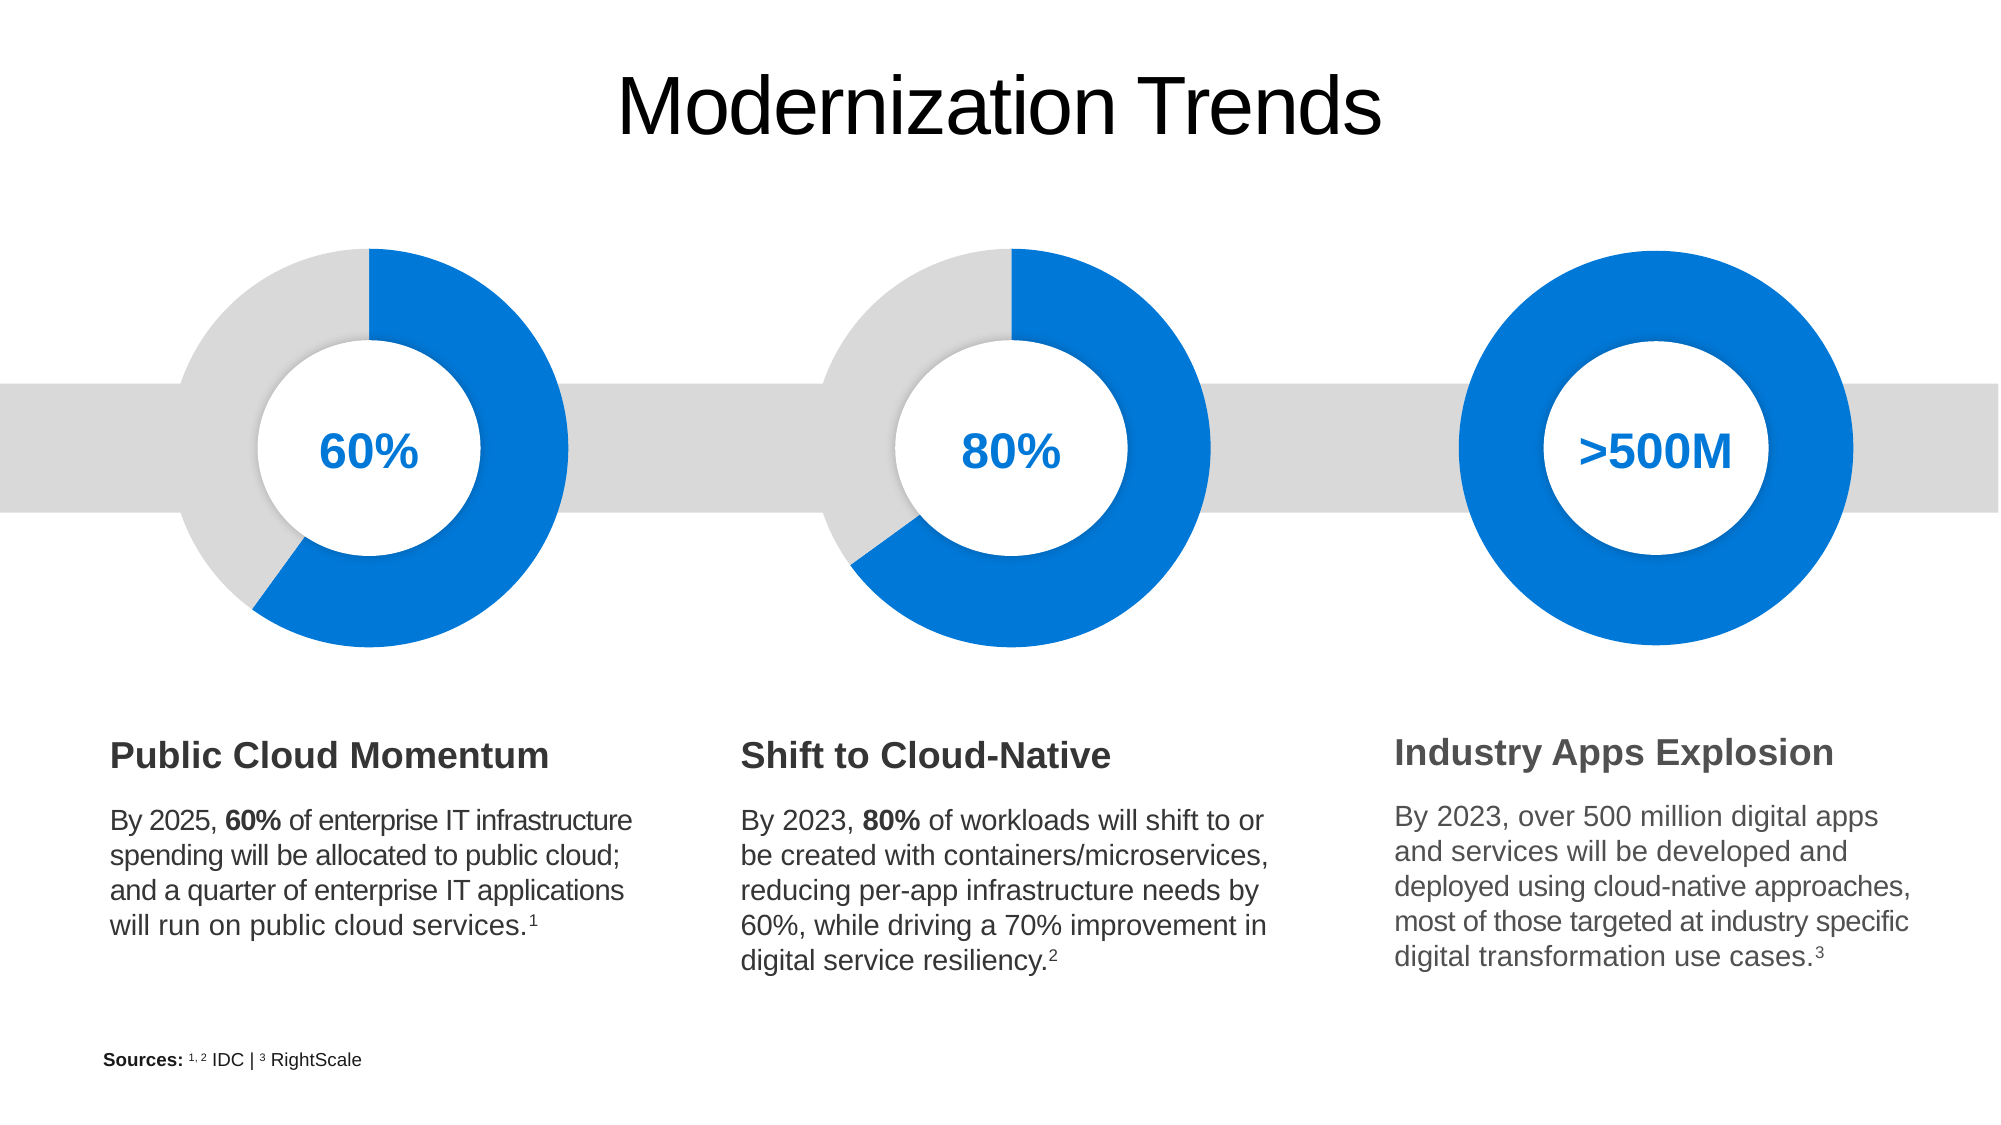

# Modernization Trends

### Chart

| Category | Sales |
|---|---|
| 1st Qtr | 60.0 |
| 2nd Qtr | 40.0 |

### Chart

| Category | Sales |
|---|---|
| 1st Qtr | 65.0 |
| 33 | 35.0 |

### Chart

| Category | Sales |
|---|---|
| 1st Qtr | 100.0 |
| 2nd Qtr | 0.0 |

60%
80%
>500M
Industry Apps Explosion
By 2023, over 500 million digital apps and services will be developed and deployed using cloud-native approaches, most of those targeted at industry specific digital transformation use cases.3
Public Cloud Momentum
By 2025, 60% of enterprise IT infrastructure spending will be allocated to public cloud; and a quarter of enterprise IT applications will run on public cloud services.1
Shift to Cloud-Native
By 2023, 80% of workloads will shift to or be created with containers/microservices, reducing per-app infrastructure needs by 60%, while driving a 70% improvement in digital service resiliency.2
Sources: 1, 2 IDC | 3 RightScale